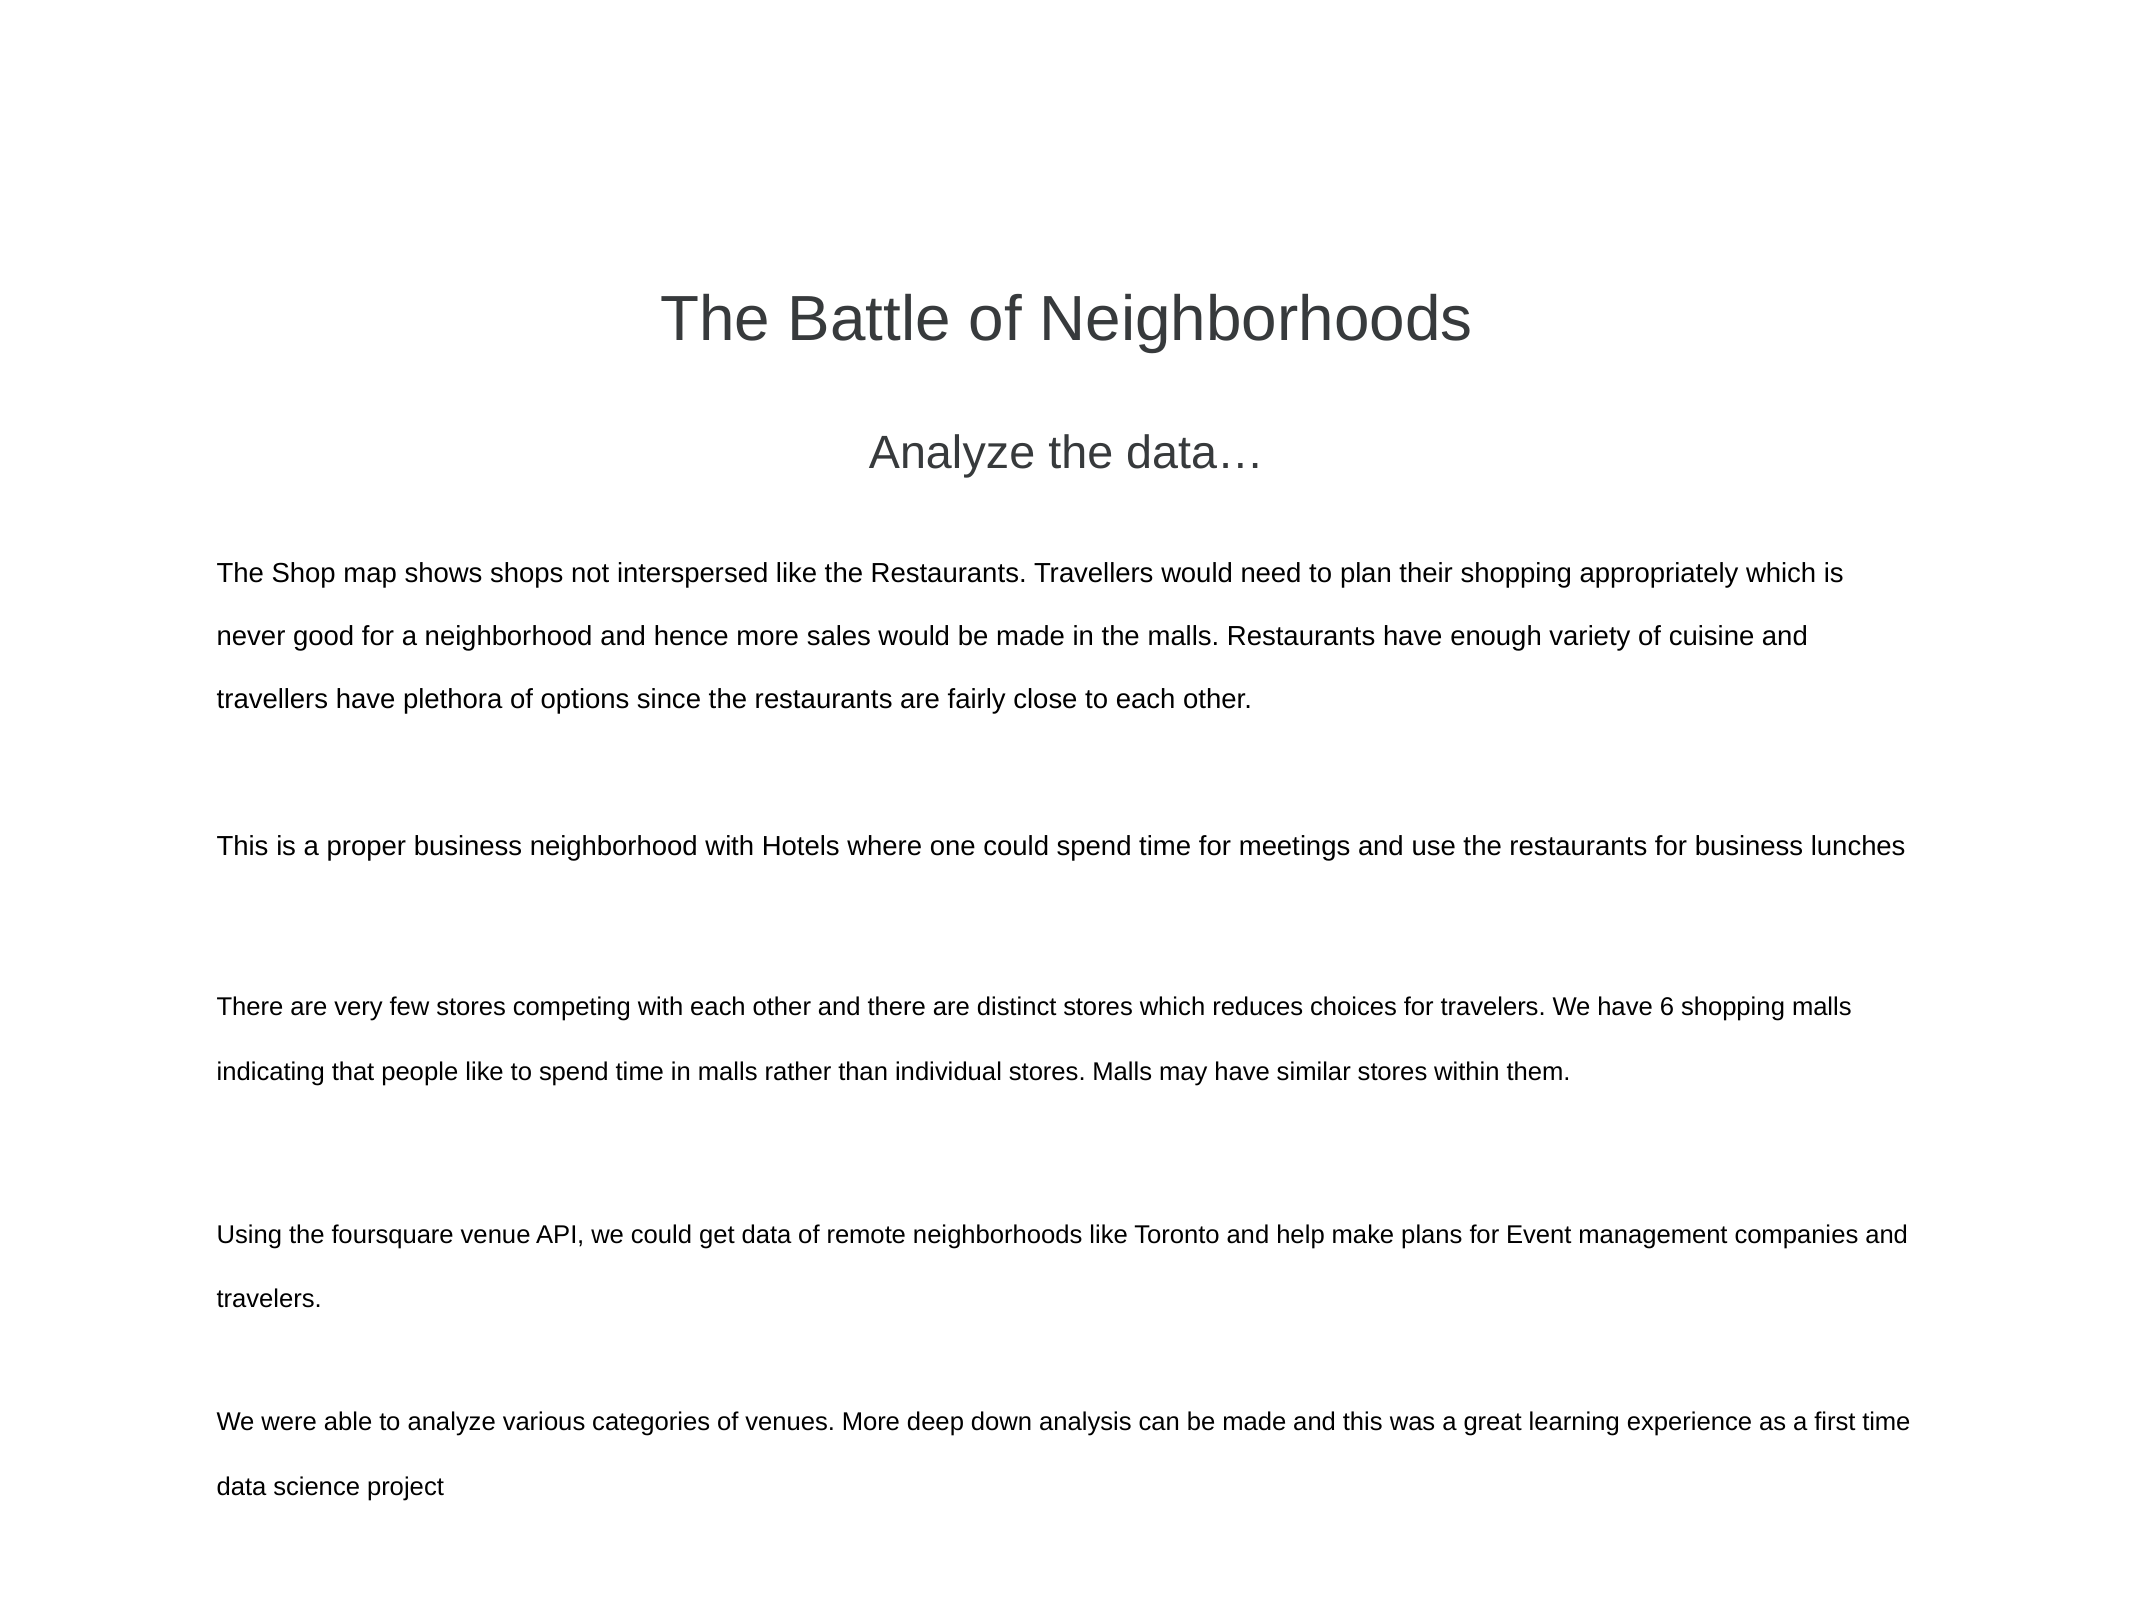

The Battle of Neighborhoods
Analyze the data…
The Shop map shows shops not interspersed like the Restaurants. Travellers would need to plan their shopping appropriately which is never good for a neighborhood and hence more sales would be made in the malls. Restaurants have enough variety of cuisine and travellers have plethora of options since the restaurants are fairly close to each other.

This is a proper business neighborhood with Hotels where one could spend time for meetings and use the restaurants for business lunches

There are very few stores competing with each other and there are distinct stores which reduces choices for travelers. We have 6 shopping malls indicating that people like to spend time in malls rather than individual stores. Malls may have similar stores within them.

Using the foursquare venue API, we could get data of remote neighborhoods like Toronto and help make plans for Event management companies and travelers.

We were able to analyze various categories of venues. More deep down analysis can be made and this was a great learning experience as a first time data science project